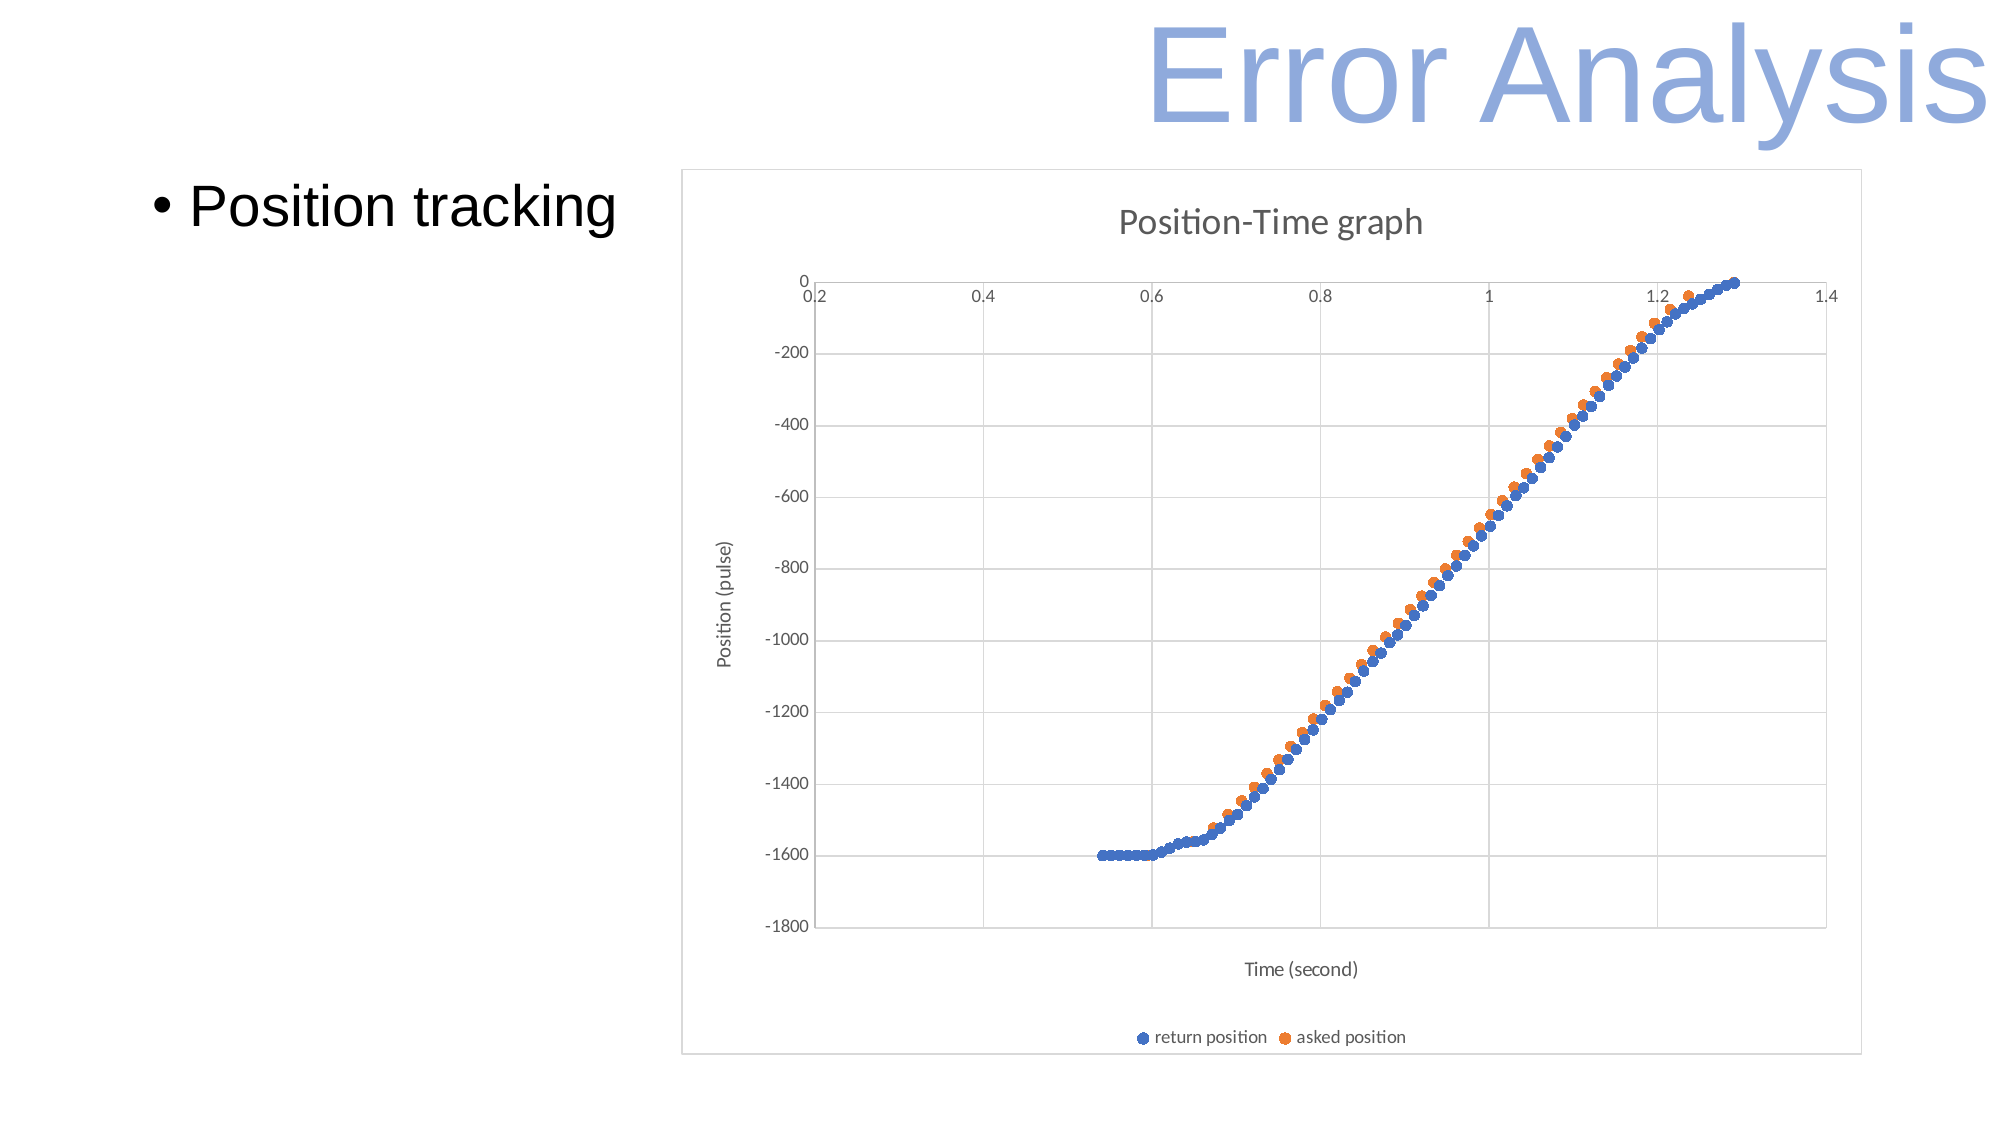

Error Analysis
Position tracking

### Chart: Position-Time graph

| Category |  |  |
|---|---|---|